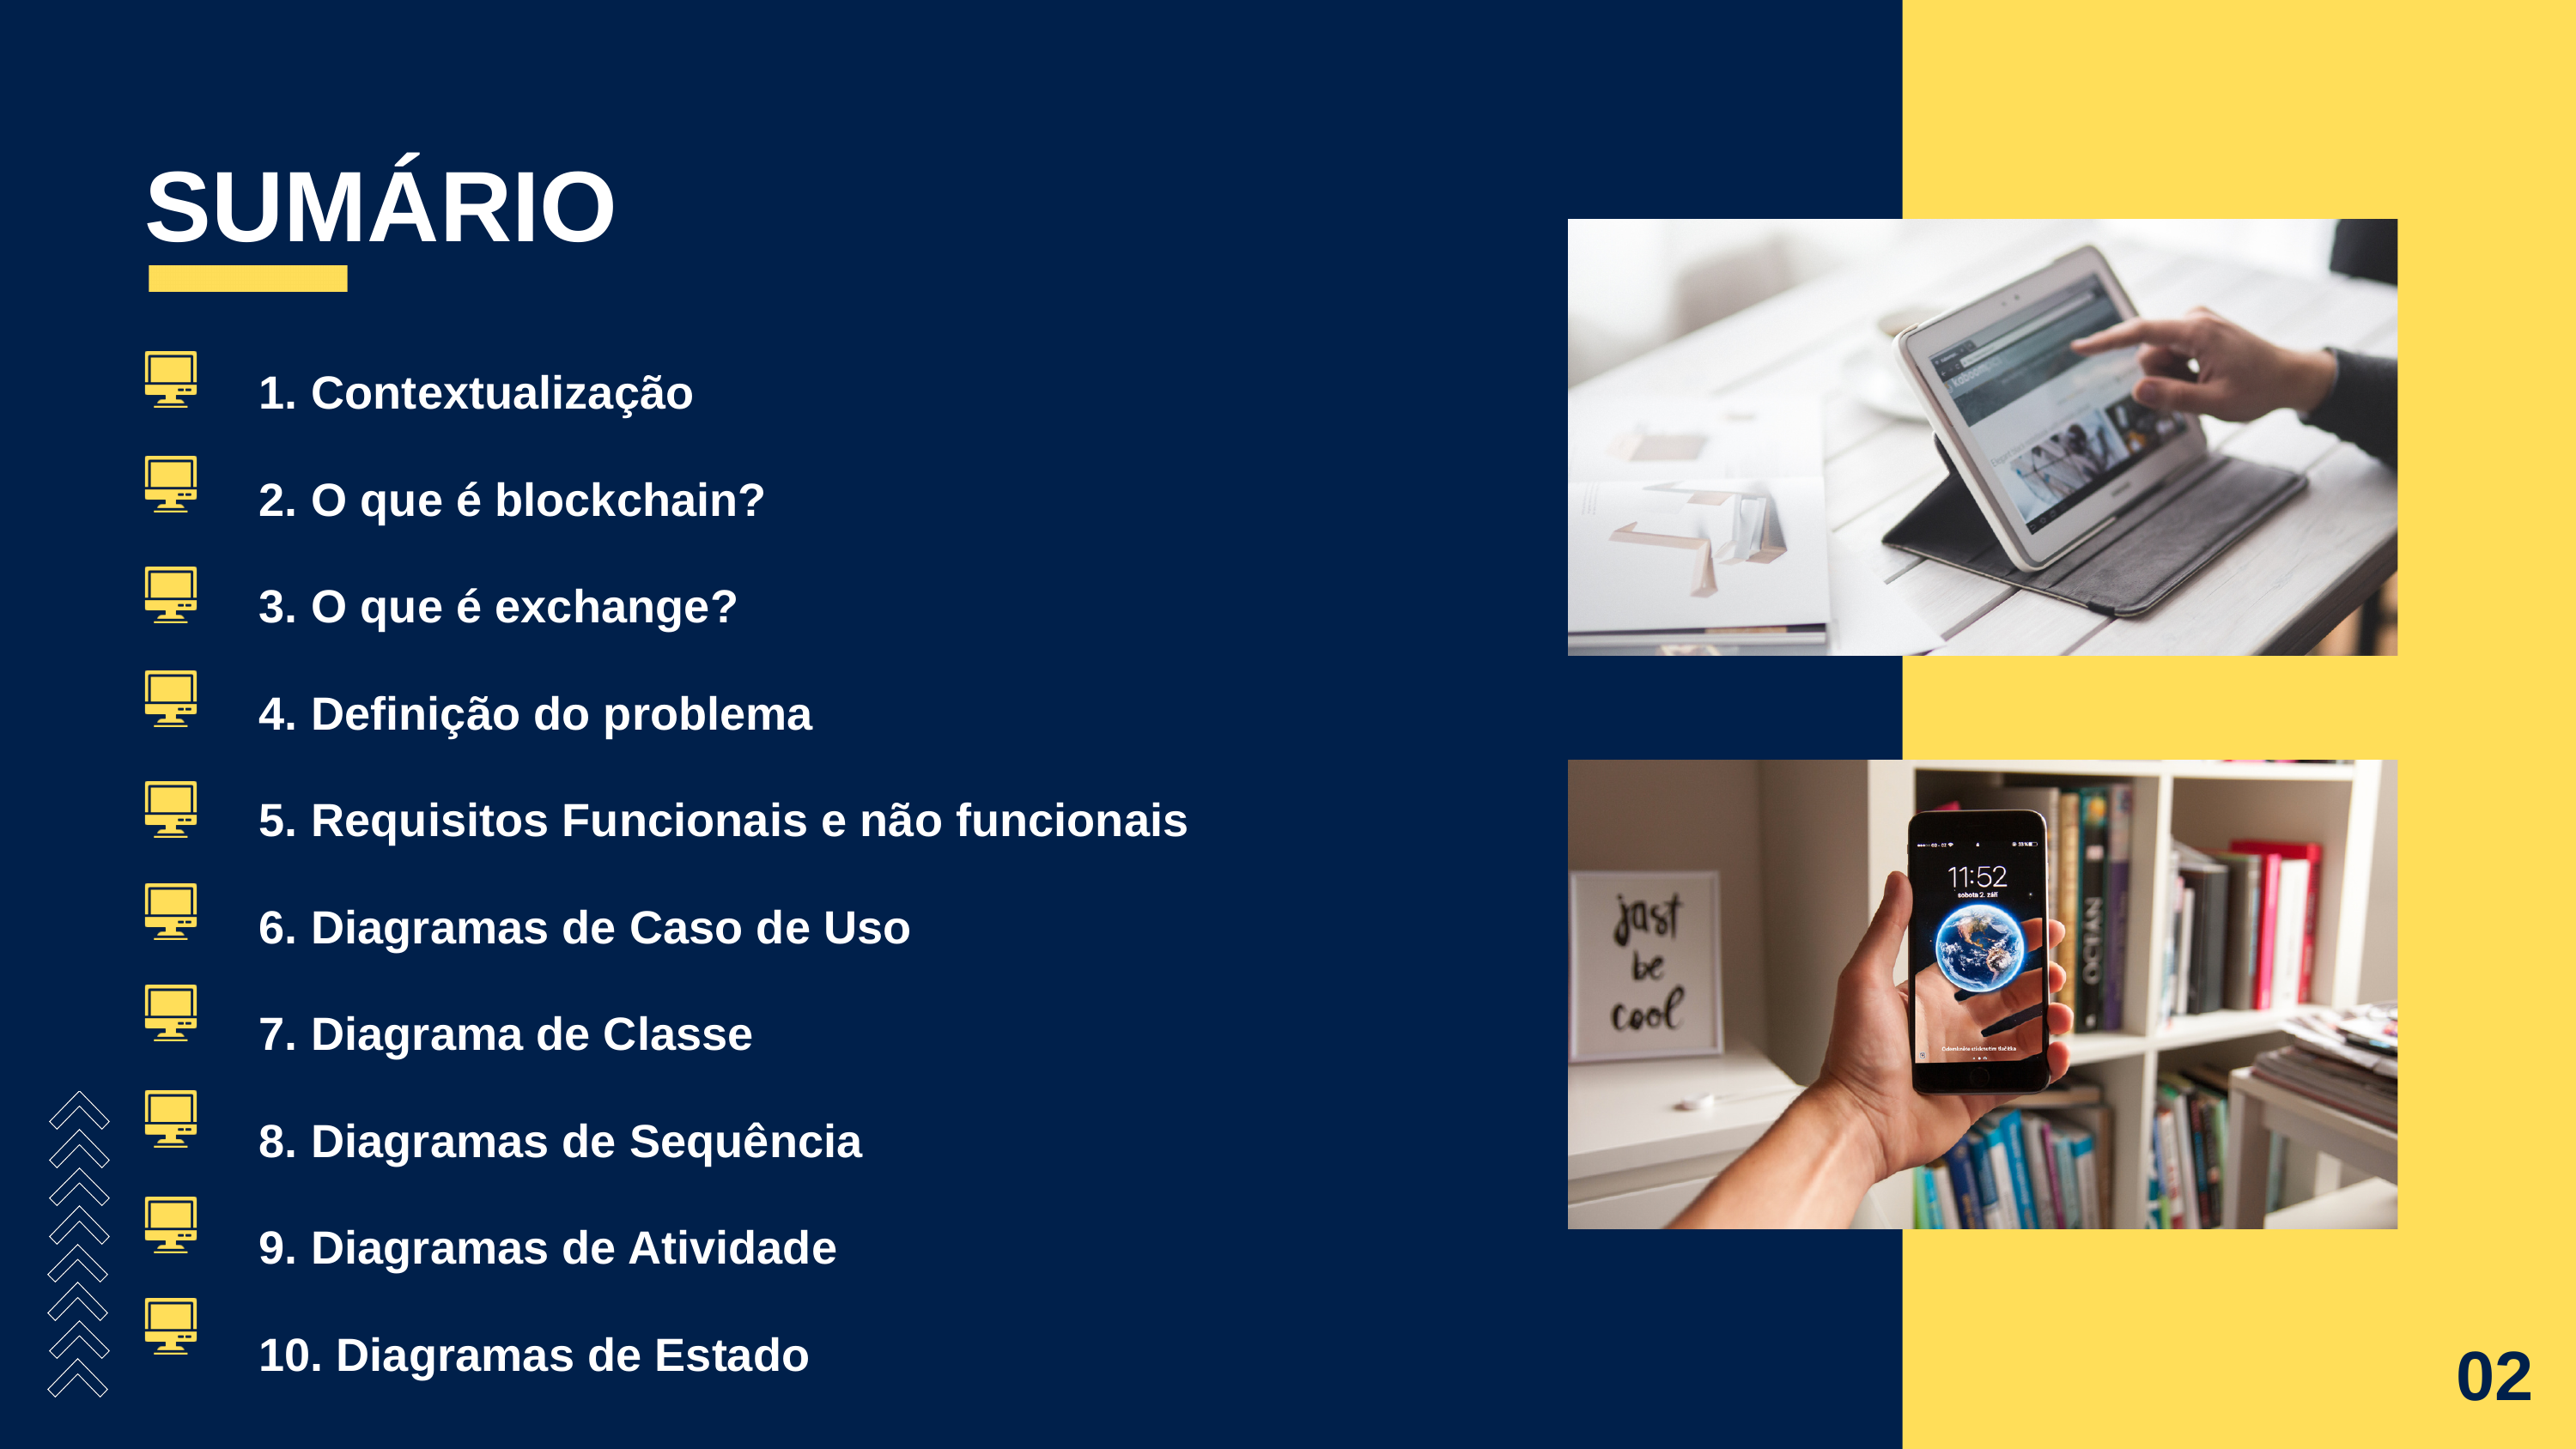

SUMÁRIO

 Contextualização
 O que é blockchain?
 O que é exchange?
 Definição do problema
 Requisitos Funcionais e não funcionais
 Diagramas de Caso de Uso
 Diagrama de Classe
 Diagramas de Sequência
 Diagramas de Atividade
 Diagramas de Estado

02